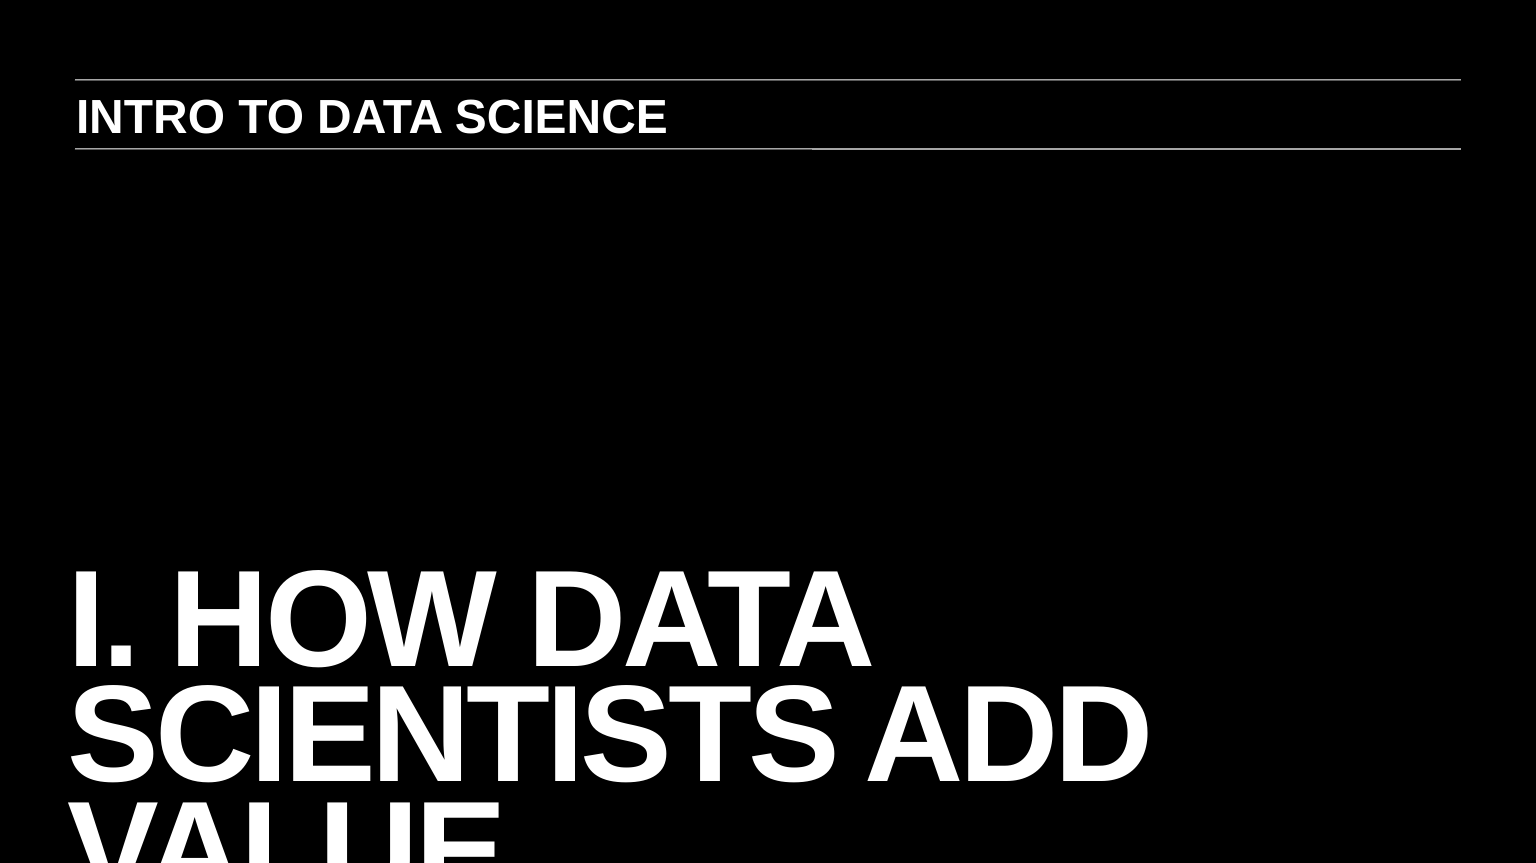

INTRO TO DATA SCIENCE
# I. How Data Scientists Add Value